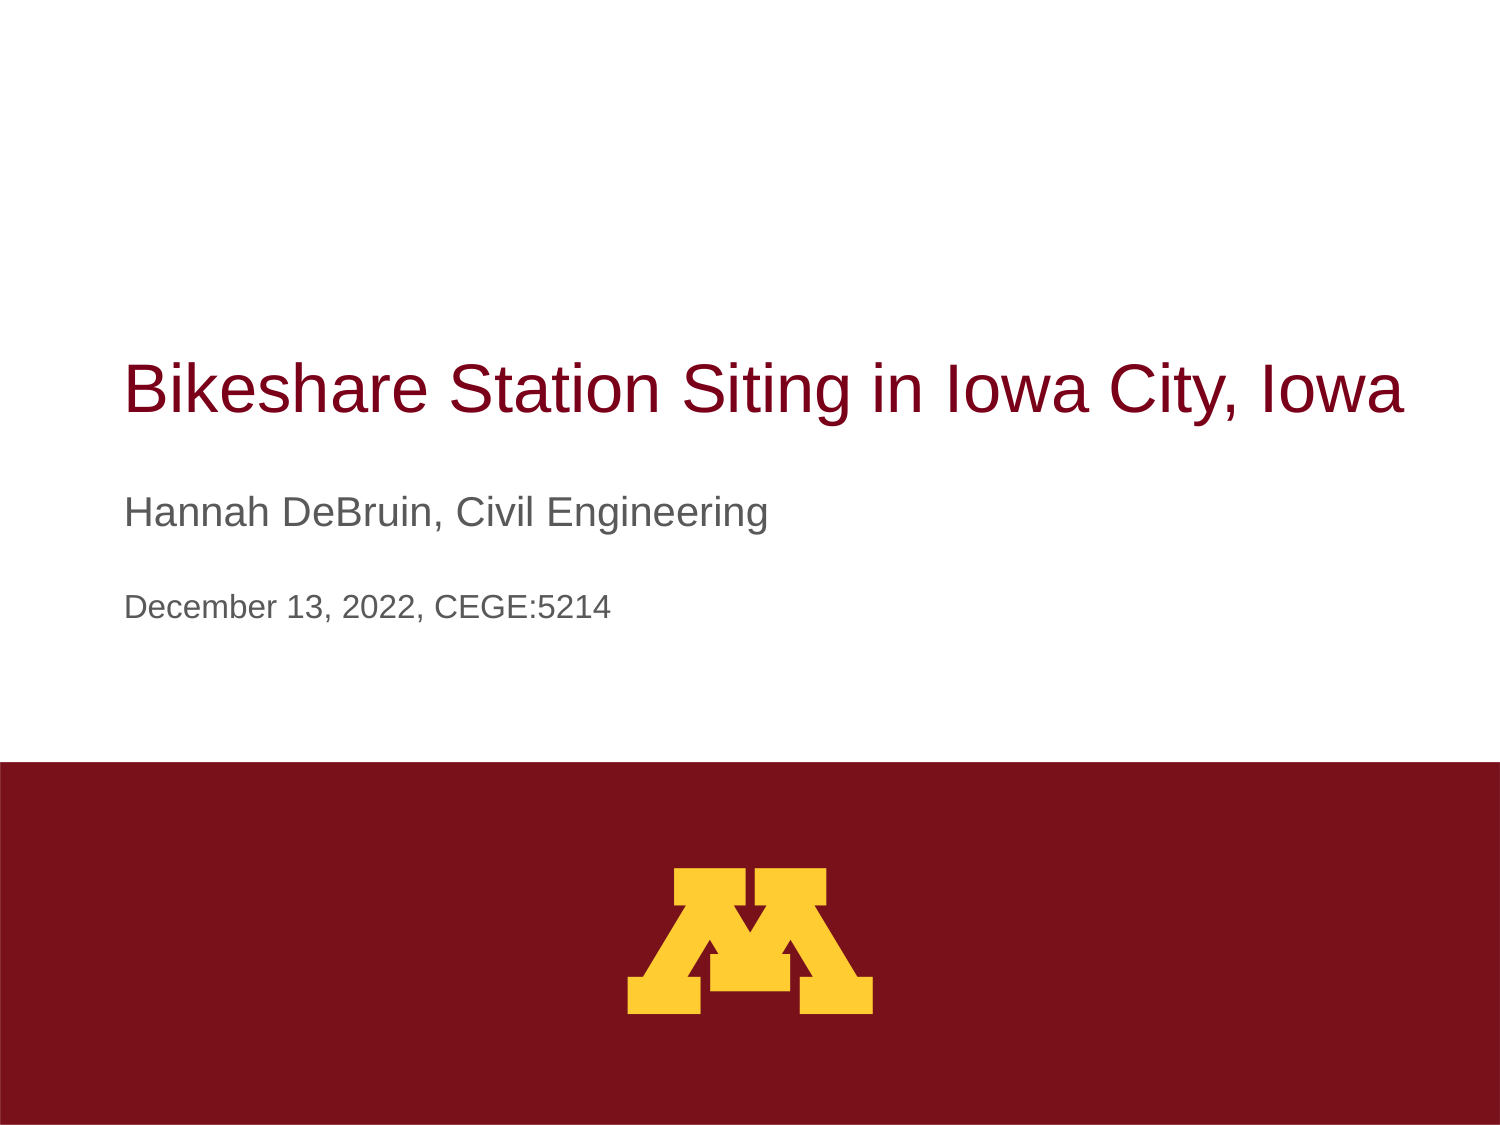

# Bikeshare Station Siting in Iowa City, Iowa
Hannah DeBruin, Civil Engineering
December 13, 2022, CEGE:5214